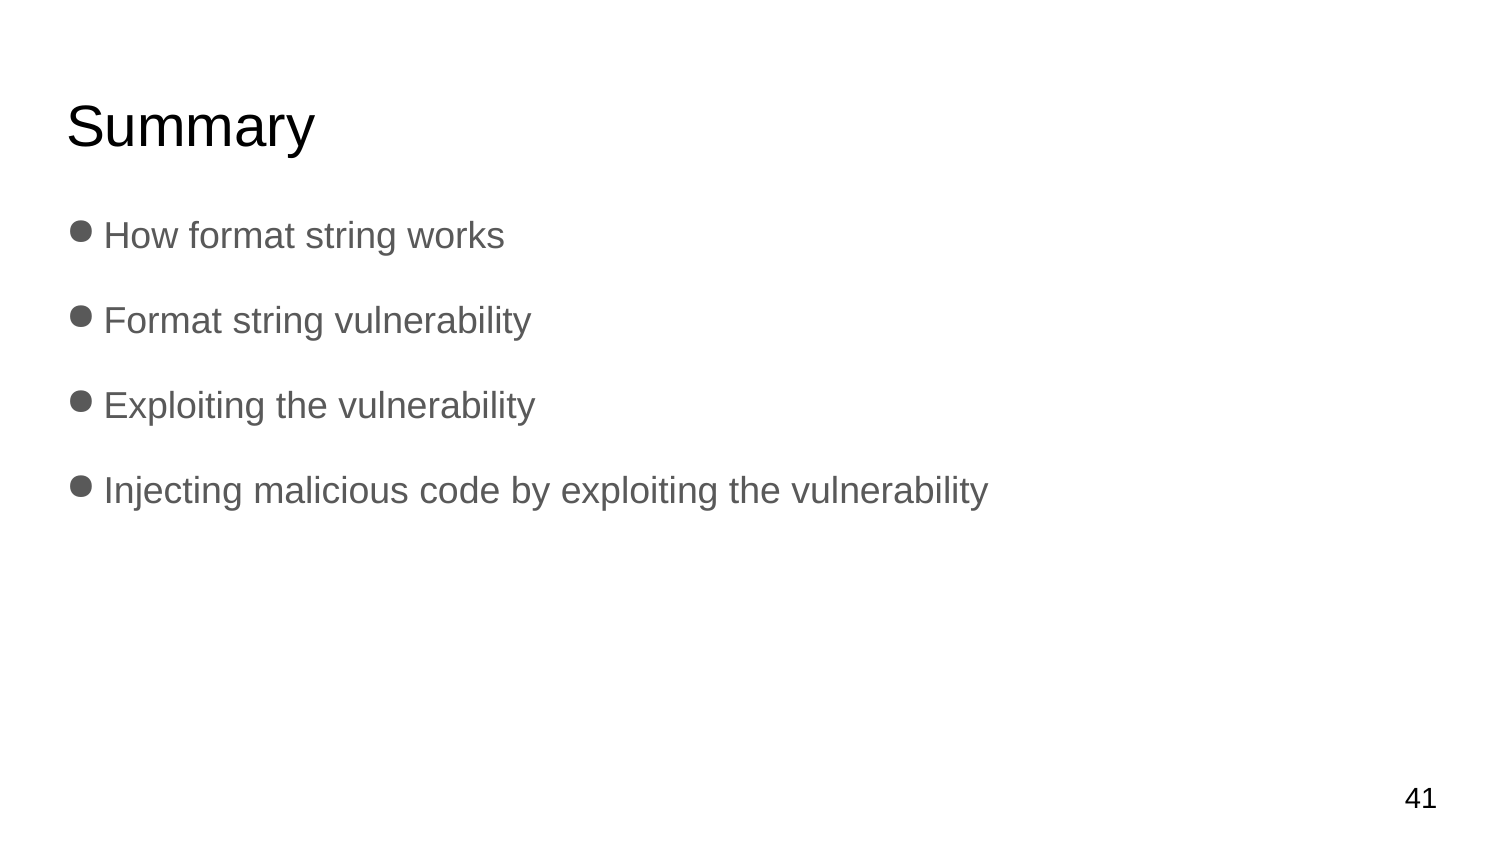

# Summary
How format string works
Format string vulnerability
Exploiting the vulnerability
Injecting malicious code by exploiting the vulnerability

41